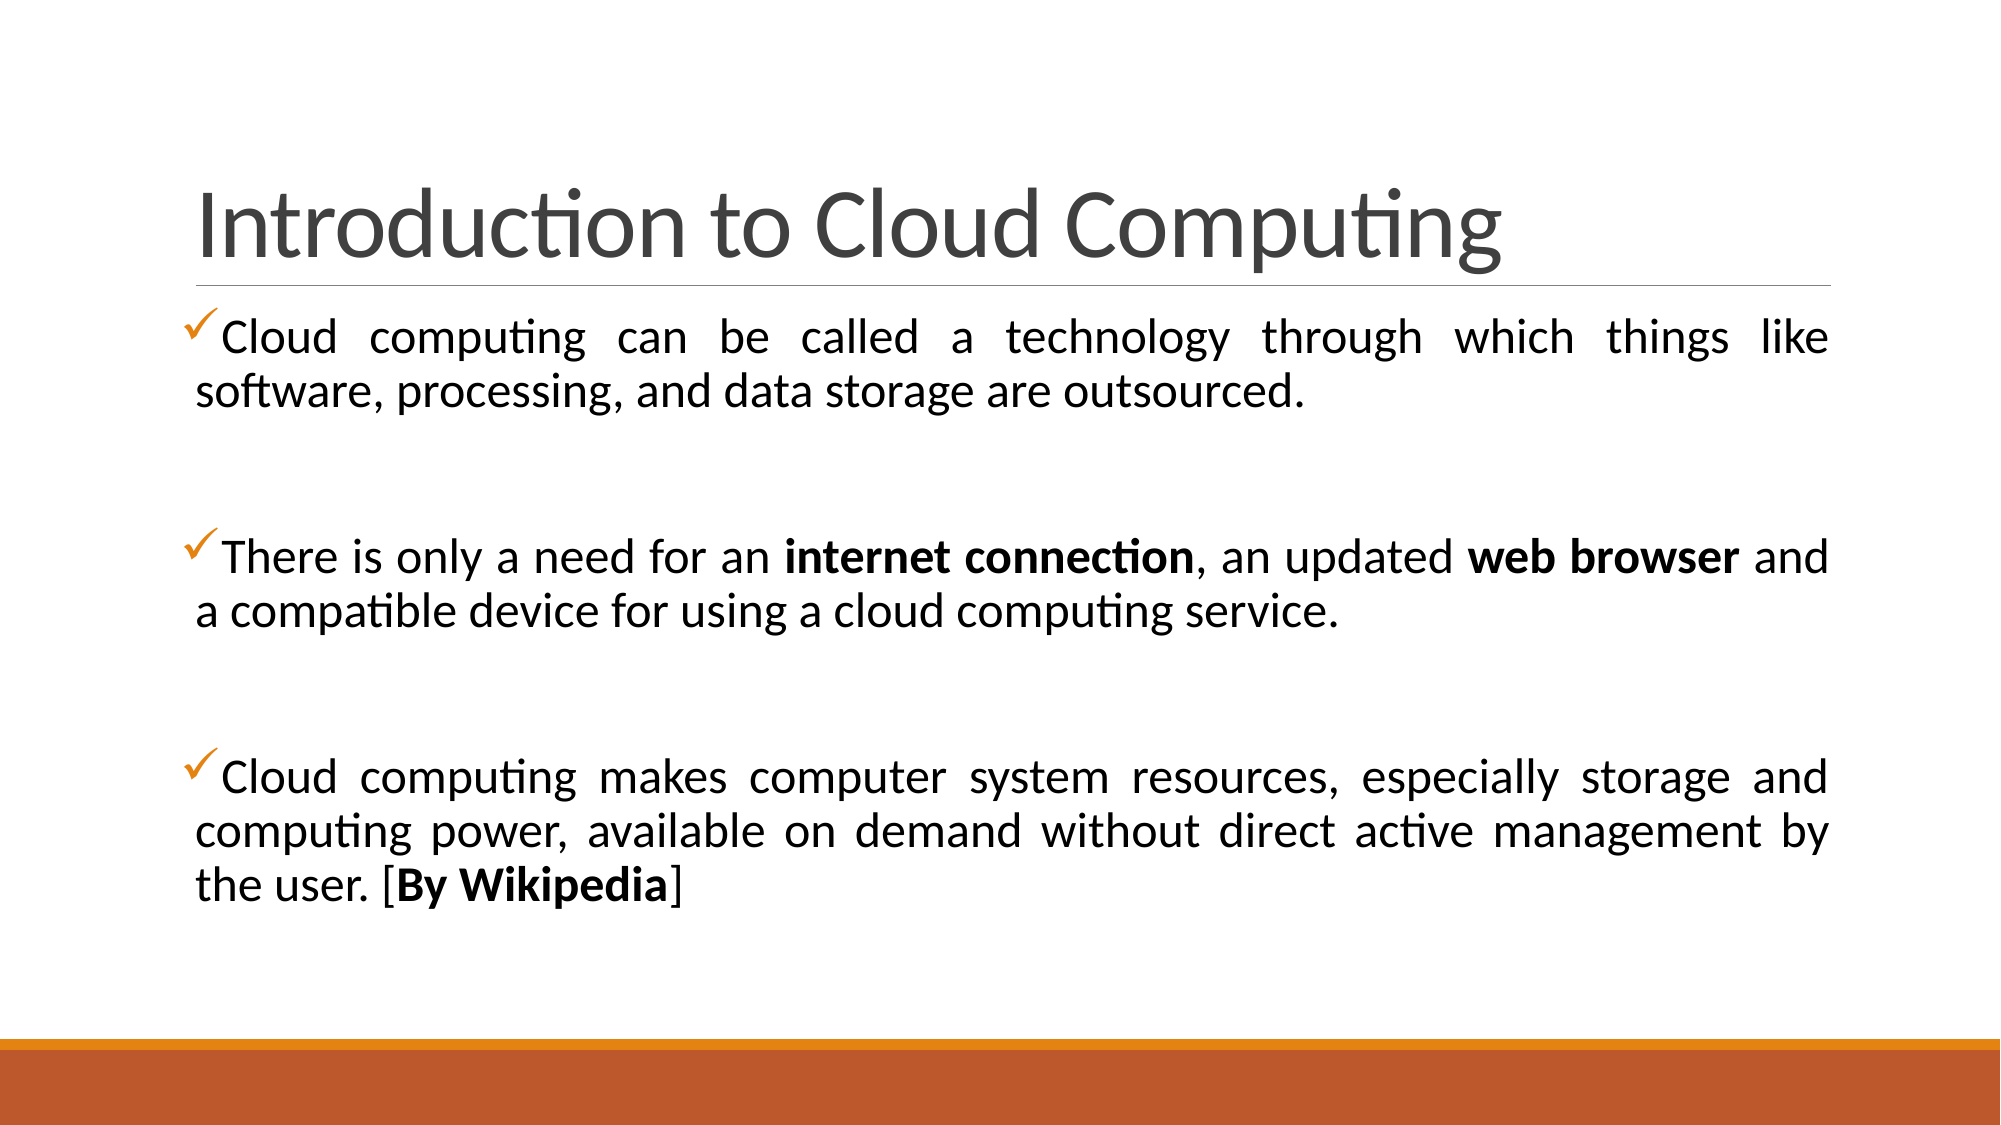

# Introduction to Cloud Computing
Cloud computing can be called a technology through which things like software, processing, and data storage are outsourced.

There is only a need for an internet connection, an updated web browser and a compatible device for using a cloud computing service.

Cloud computing makes computer system resources, especially storage and computing power, available on demand without direct active management by the user. [By Wikipedia]